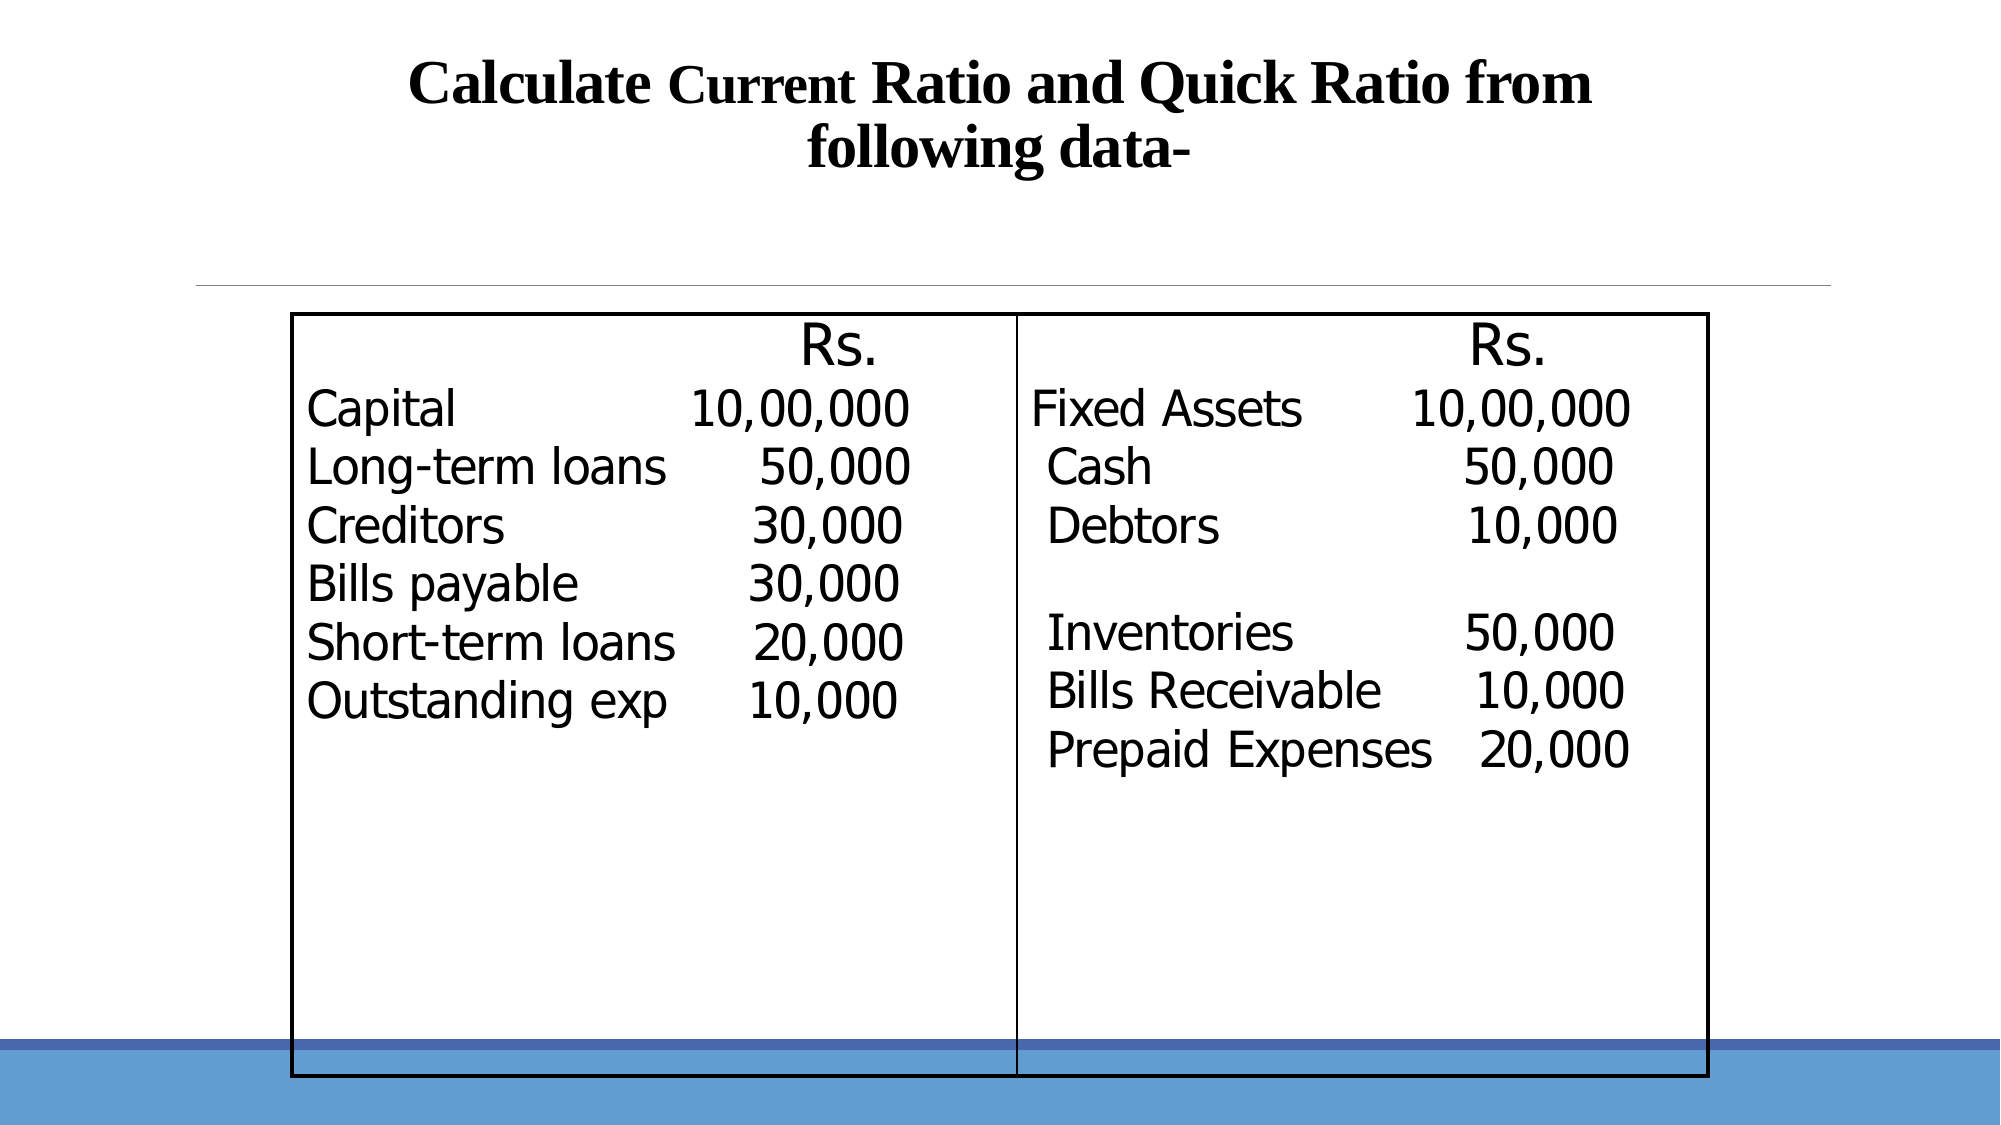

# Calculate Current Ratio and Quick Ratio from following data-
| Rs. Capital 10,00,000 Long-term loans 50,000 Creditors 30,000 Bills payable 30,000 Short-term loans 20,000 Outstanding exp 10,000 | Rs. Fixed Assets 10,00,000 Cash 50,000 Debtors 10,000 Inventories 50,000 Bills Receivable 10,000 Prepaid Expenses 20,000 |
| --- | --- |